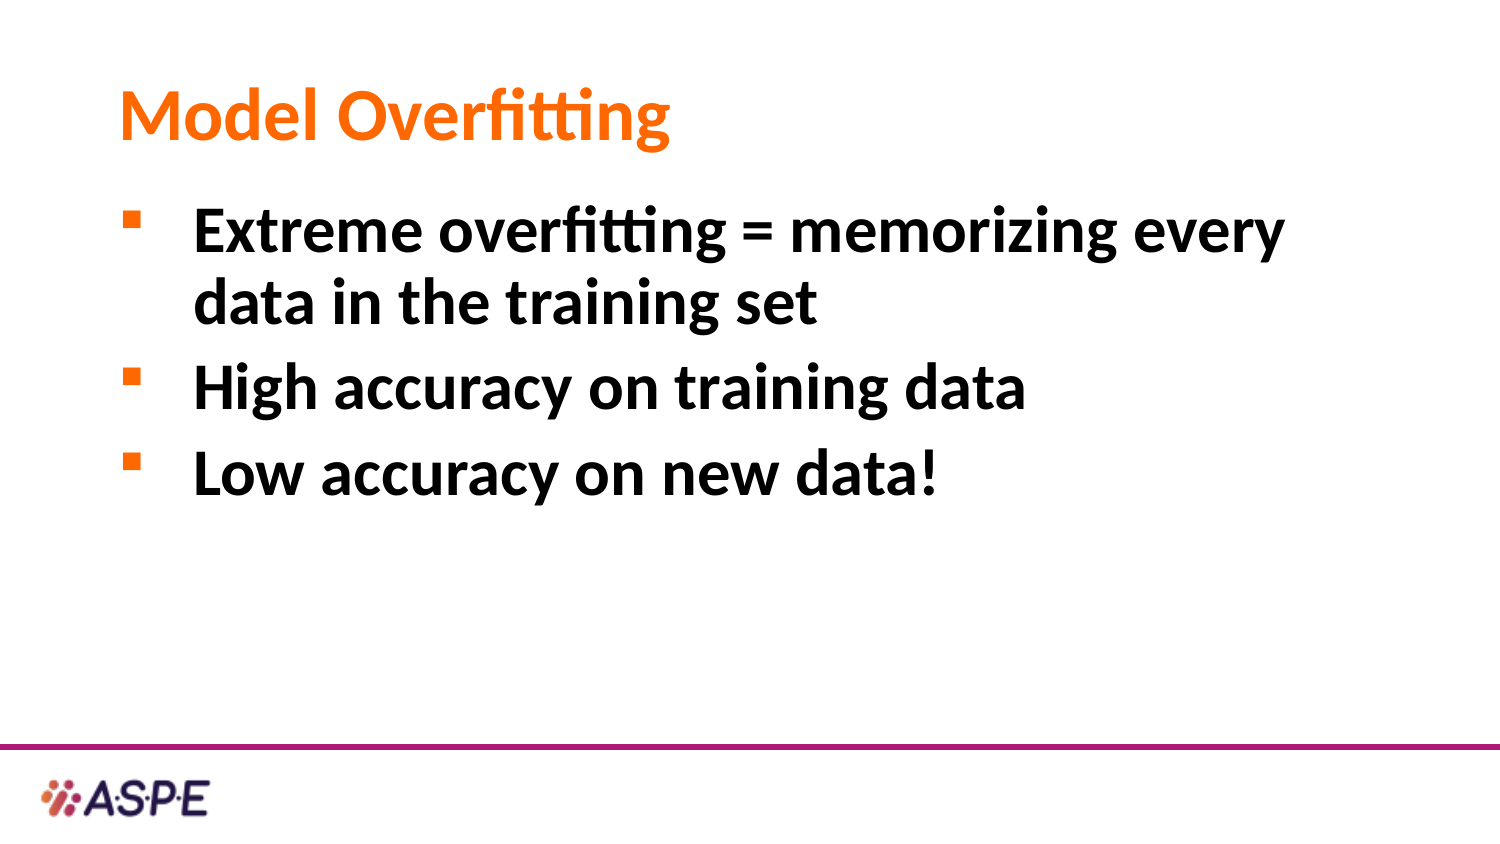

# Model Overfitting
Extreme overfitting = memorizing every data in the training set
High accuracy on training data
Low accuracy on new data!